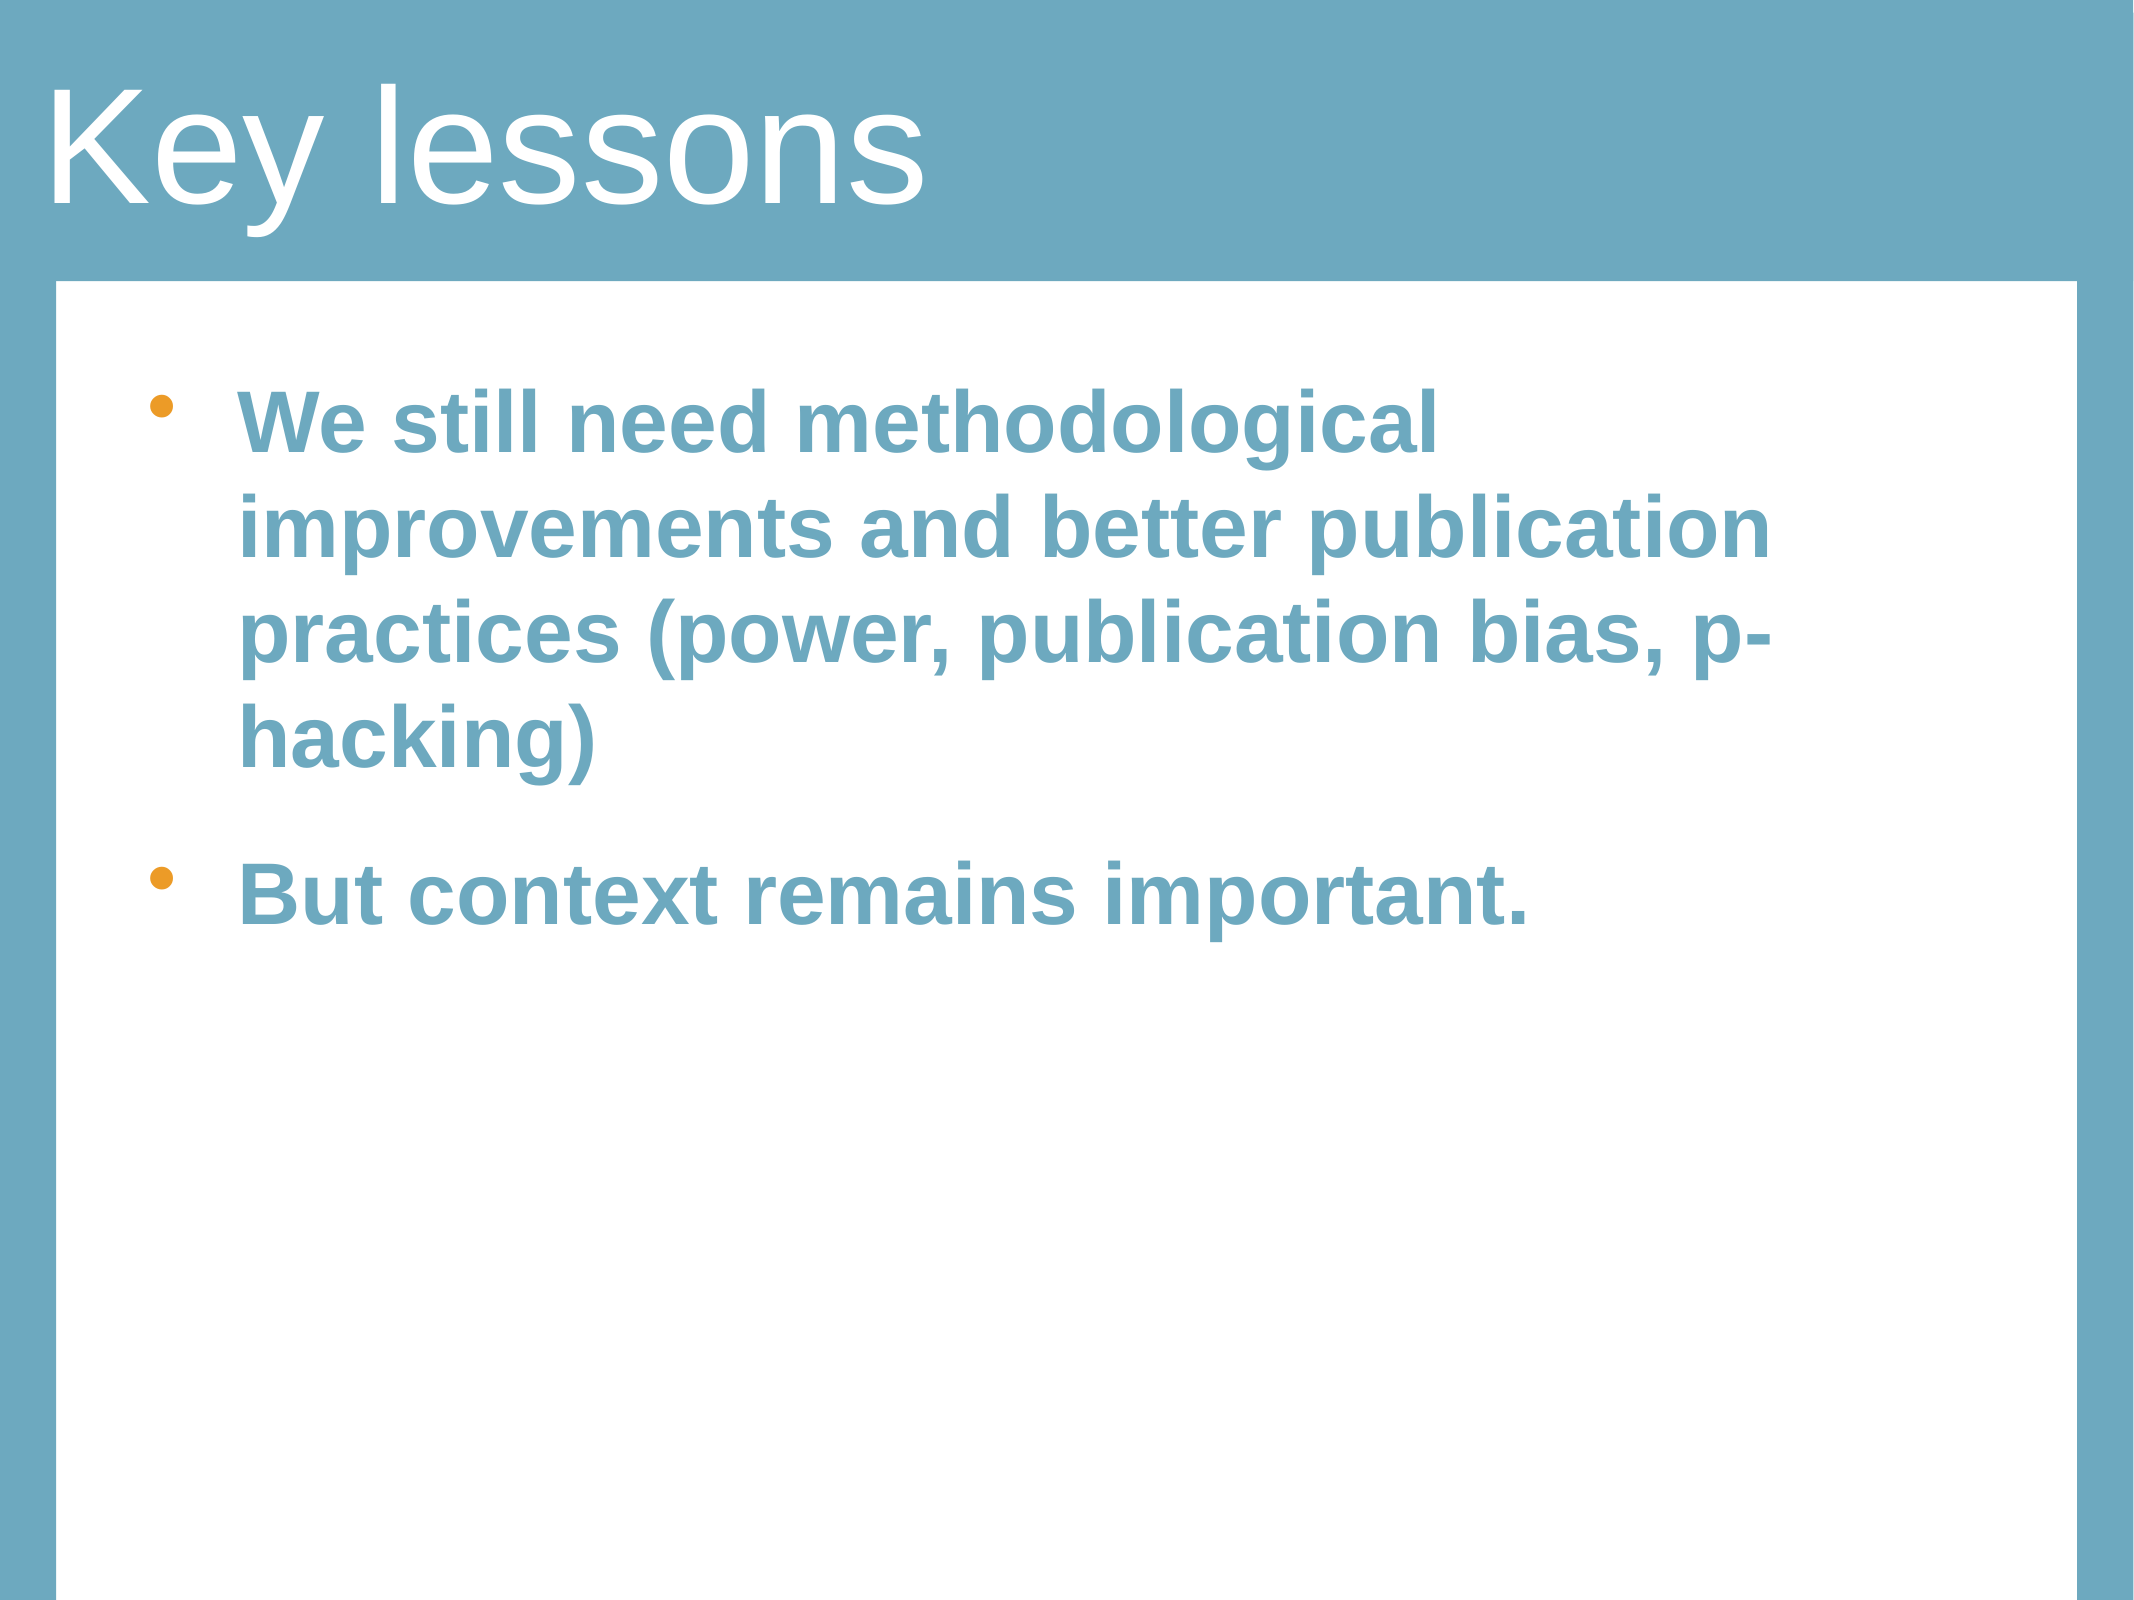

# Key lessons

We still need methodological improvements and better publication practices (power, publication bias, p-hacking)
But context remains important.